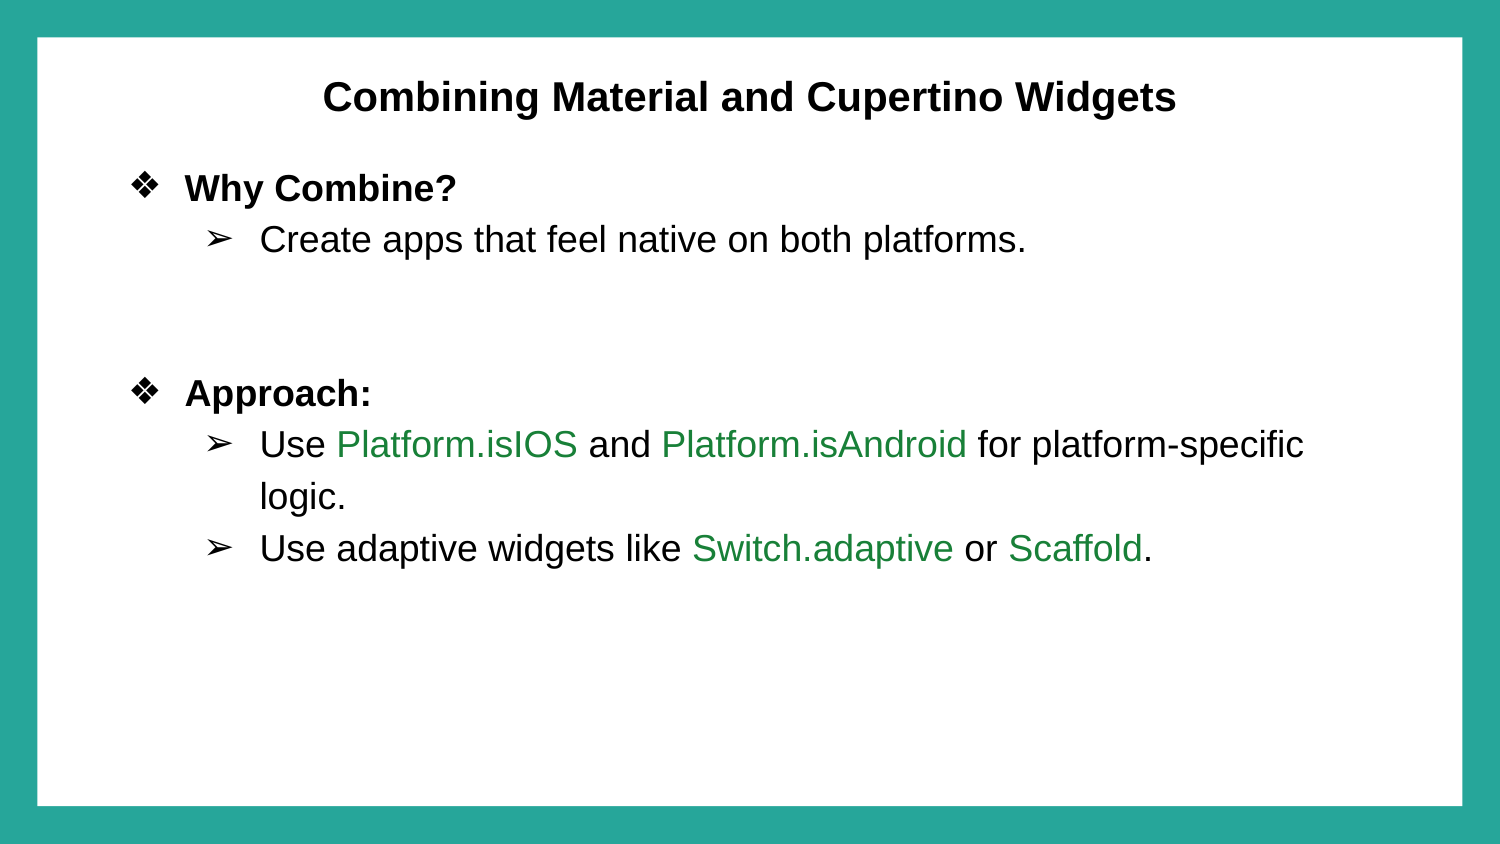

# Combining Material and Cupertino Widgets
Why Combine?
Create apps that feel native on both platforms.

Approach:
Use Platform.isIOS and Platform.isAndroid for platform-specific logic.
Use adaptive widgets like Switch.adaptive or Scaffold.